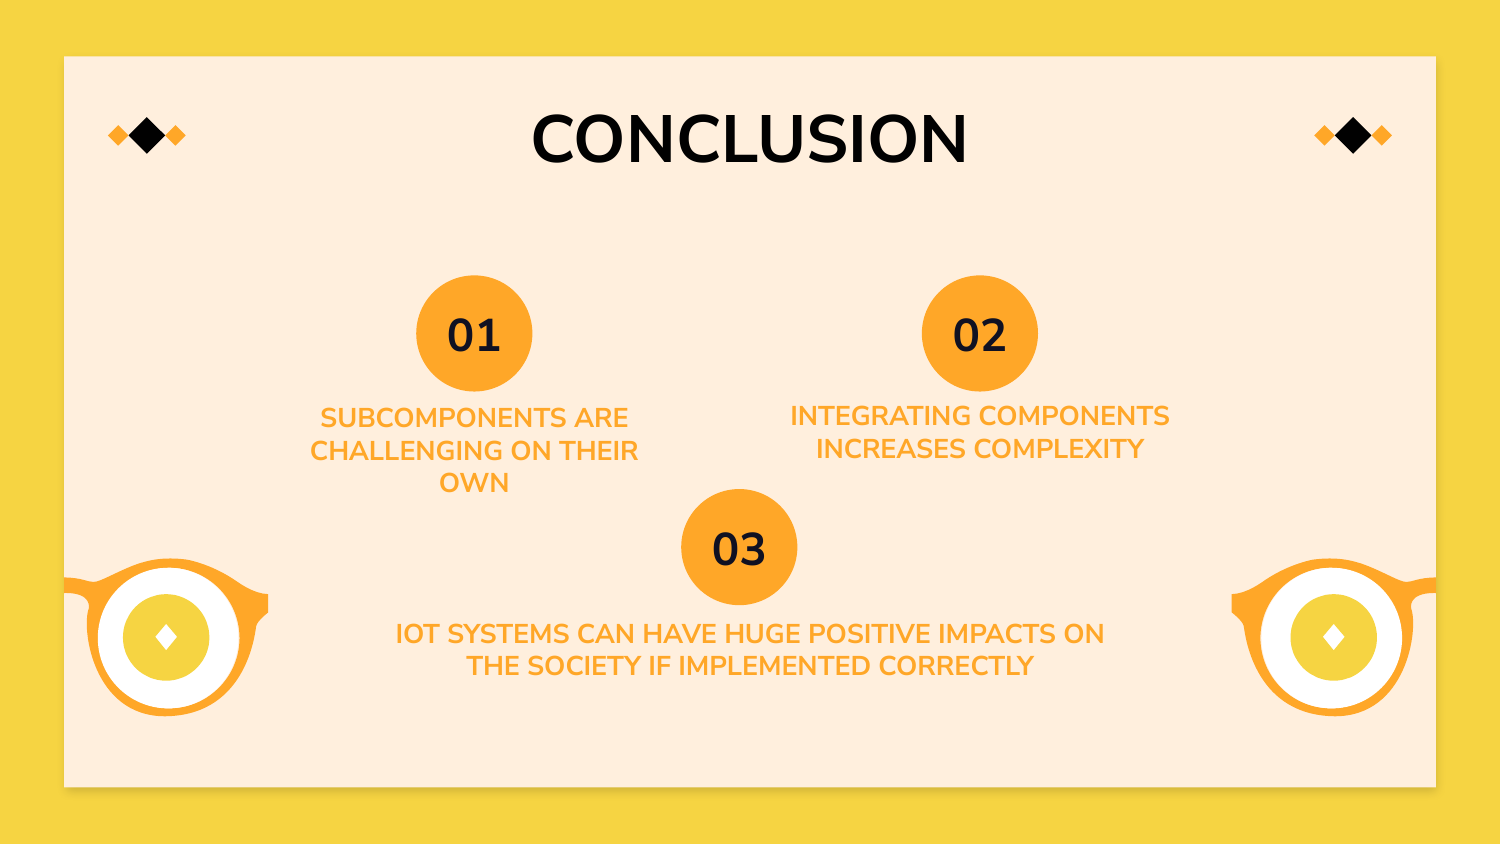

# CONCLUSION

02
01
INTEGRATING COMPONENTS INCREASES COMPLEXITY
SUBCOMPONENTS ARE CHALLENGING ON THEIR OWN

03

IOT SYSTEMS CAN HAVE HUGE POSITIVE IMPACTS ON THE SOCIETY IF IMPLEMENTED CORRECTLY